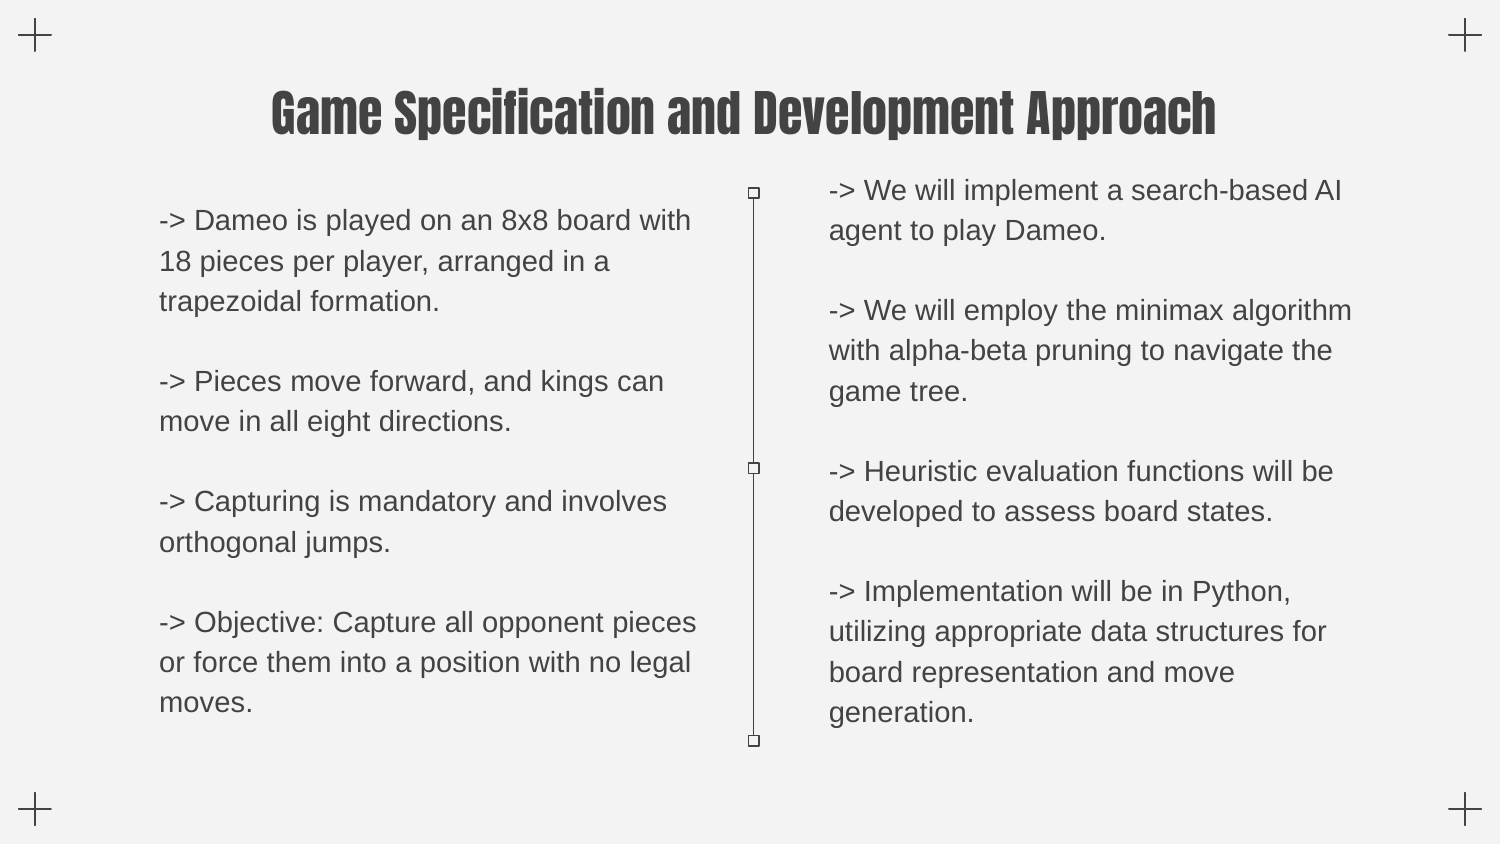

# Game Specification and Development Approach

-> We will implement a search-based AI agent to play Dameo.

-> We will employ the minimax algorithm with alpha-beta pruning to navigate the game tree.

-> Heuristic evaluation functions will be developed to assess board states.

-> Implementation will be in Python, utilizing appropriate data structures for board representation and move generation.

-> Dameo is played on an 8x8 board with 18 pieces per player, arranged in a trapezoidal formation.

-> Pieces move forward, and kings can move in all eight directions.

-> Capturing is mandatory and involves orthogonal jumps.

-> Objective: Capture all opponent pieces or force them into a position with no legal moves.